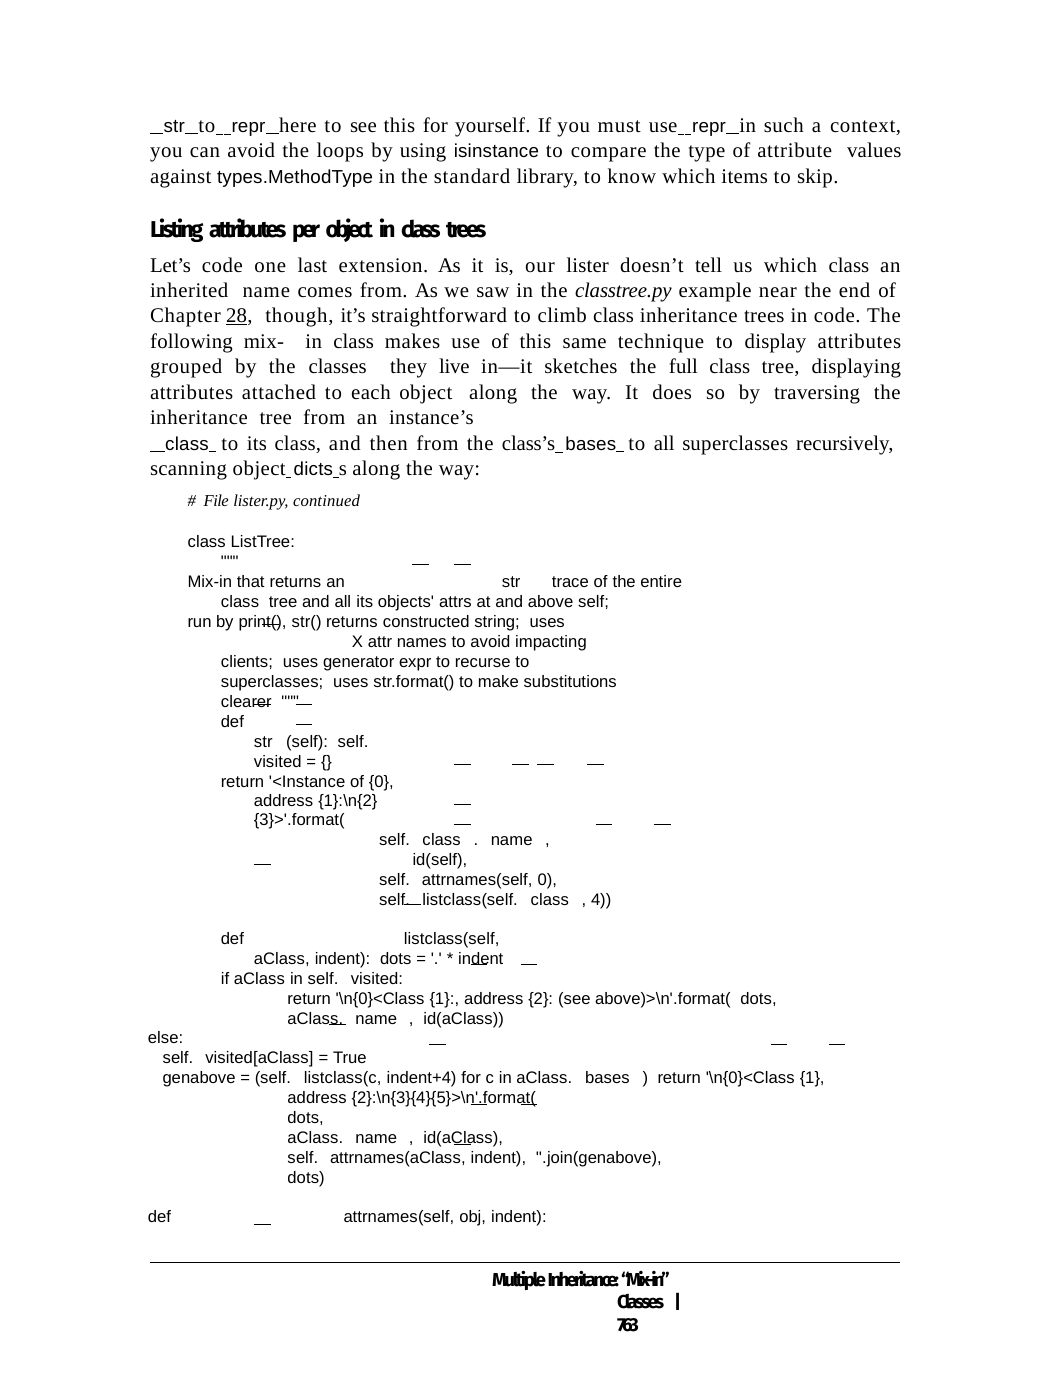

str  to  repr  here to see this for yourself. If you must use  repr  in such a  context, you can avoid the loops by using isinstance to compare the type of attribute  values against types.MethodType in the standard library, to know which items to skip.

Listing attributes per object in class trees
Let’s code one last extension. As it is, our lister doesn’t tell us which class an inherited  name comes from. As we saw in the classtree.py example near the end of Chapter 28,  though, it’s straightforward to climb class inheritance trees in code. The following mix-  in class makes use of this same technique to display attributes grouped by the classes  they live in—it sketches the full class tree, displaying attributes attached to each object  along the way. It does so by traversing the inheritance tree from an instance’s
  class to its class, and then from the class’s bases to all superclasses recursively,  scanning object dicts s along the way:
# File lister.py, continued

class ListTree:  """
Mix-in that returns an	str	trace of the entire class  tree and all its objects' attrs at and above self;
run by print(), str() returns constructed string;  uses	X attr names to avoid impacting clients;  uses generator expr to recurse to superclasses;  uses str.format() to make substitutions clearer  """
def		str (self):  self. visited = {}
return '<Instance of {0}, address {1}:\n{2}{3}>'.format(
self. class . name ,  id(self),
self. attrnames(self, 0),
self. listclass(self. class , 4))

def		listclass(self, aClass, indent):  dots = '.' * indent
if aClass in self. visited:
return '\n{0}<Class {1}:, address {2}: (see above)>\n'.format(  dots,
aClass. name ,  id(aClass))
else:
self. visited[aClass] = True
genabove = (self. listclass(c, indent+4) for c in aClass. bases )  return '\n{0}<Class {1}, address {2}:\n{3}{4}{5}>\n'.format(
dots,
aClass. name ,  id(aClass),
self. attrnames(aClass, indent),  ''.join(genabove),
dots)

def	attrnames(self, obj, indent):

Multiple Inheritance: “Mix-in” Classes  |  763